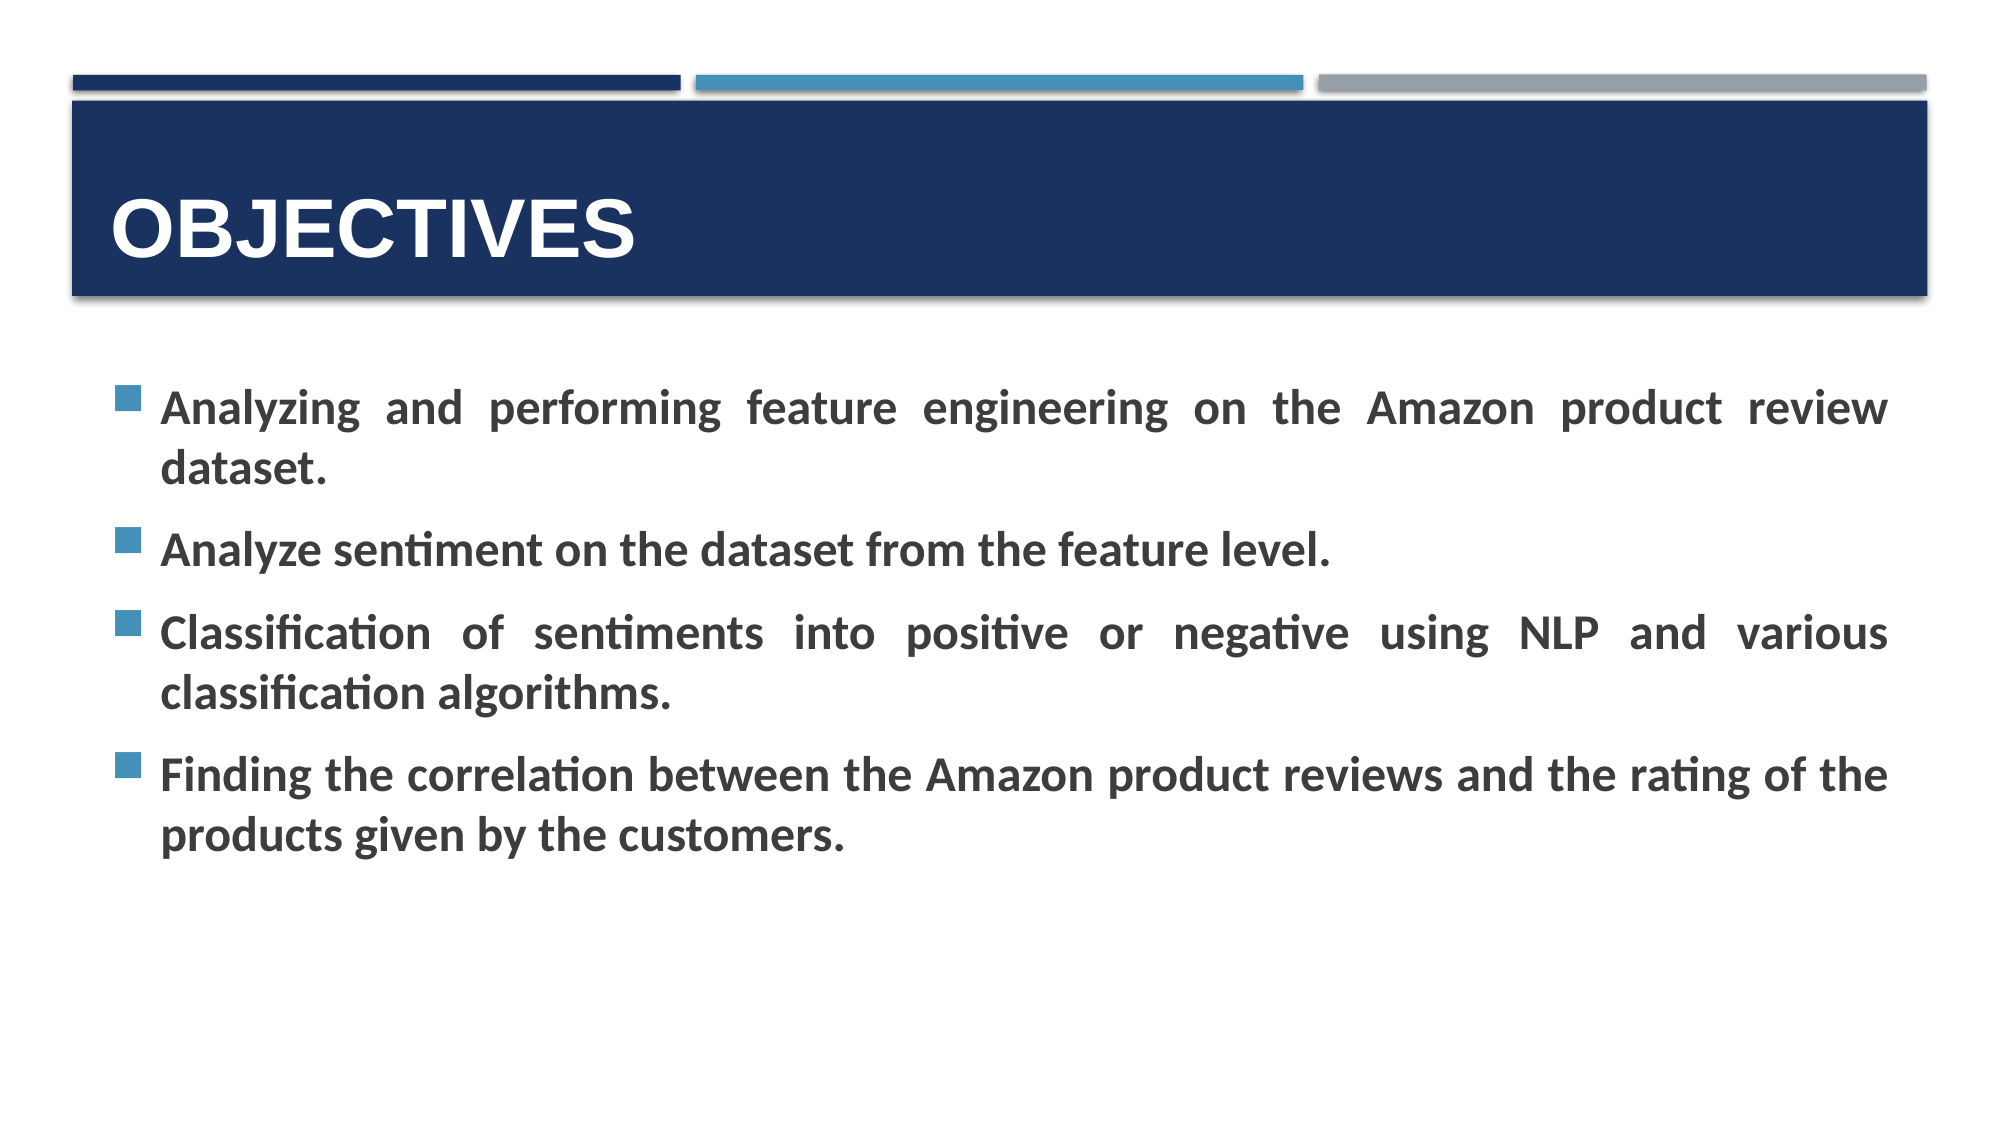

# Objectives
Analyzing and performing feature engineering on the Amazon product review dataset.
Analyze sentiment on the dataset from the feature level.
Classification of sentiments into positive or negative using NLP and various classification algorithms.
Finding the correlation between the Amazon product reviews and the rating of the products given by the customers.